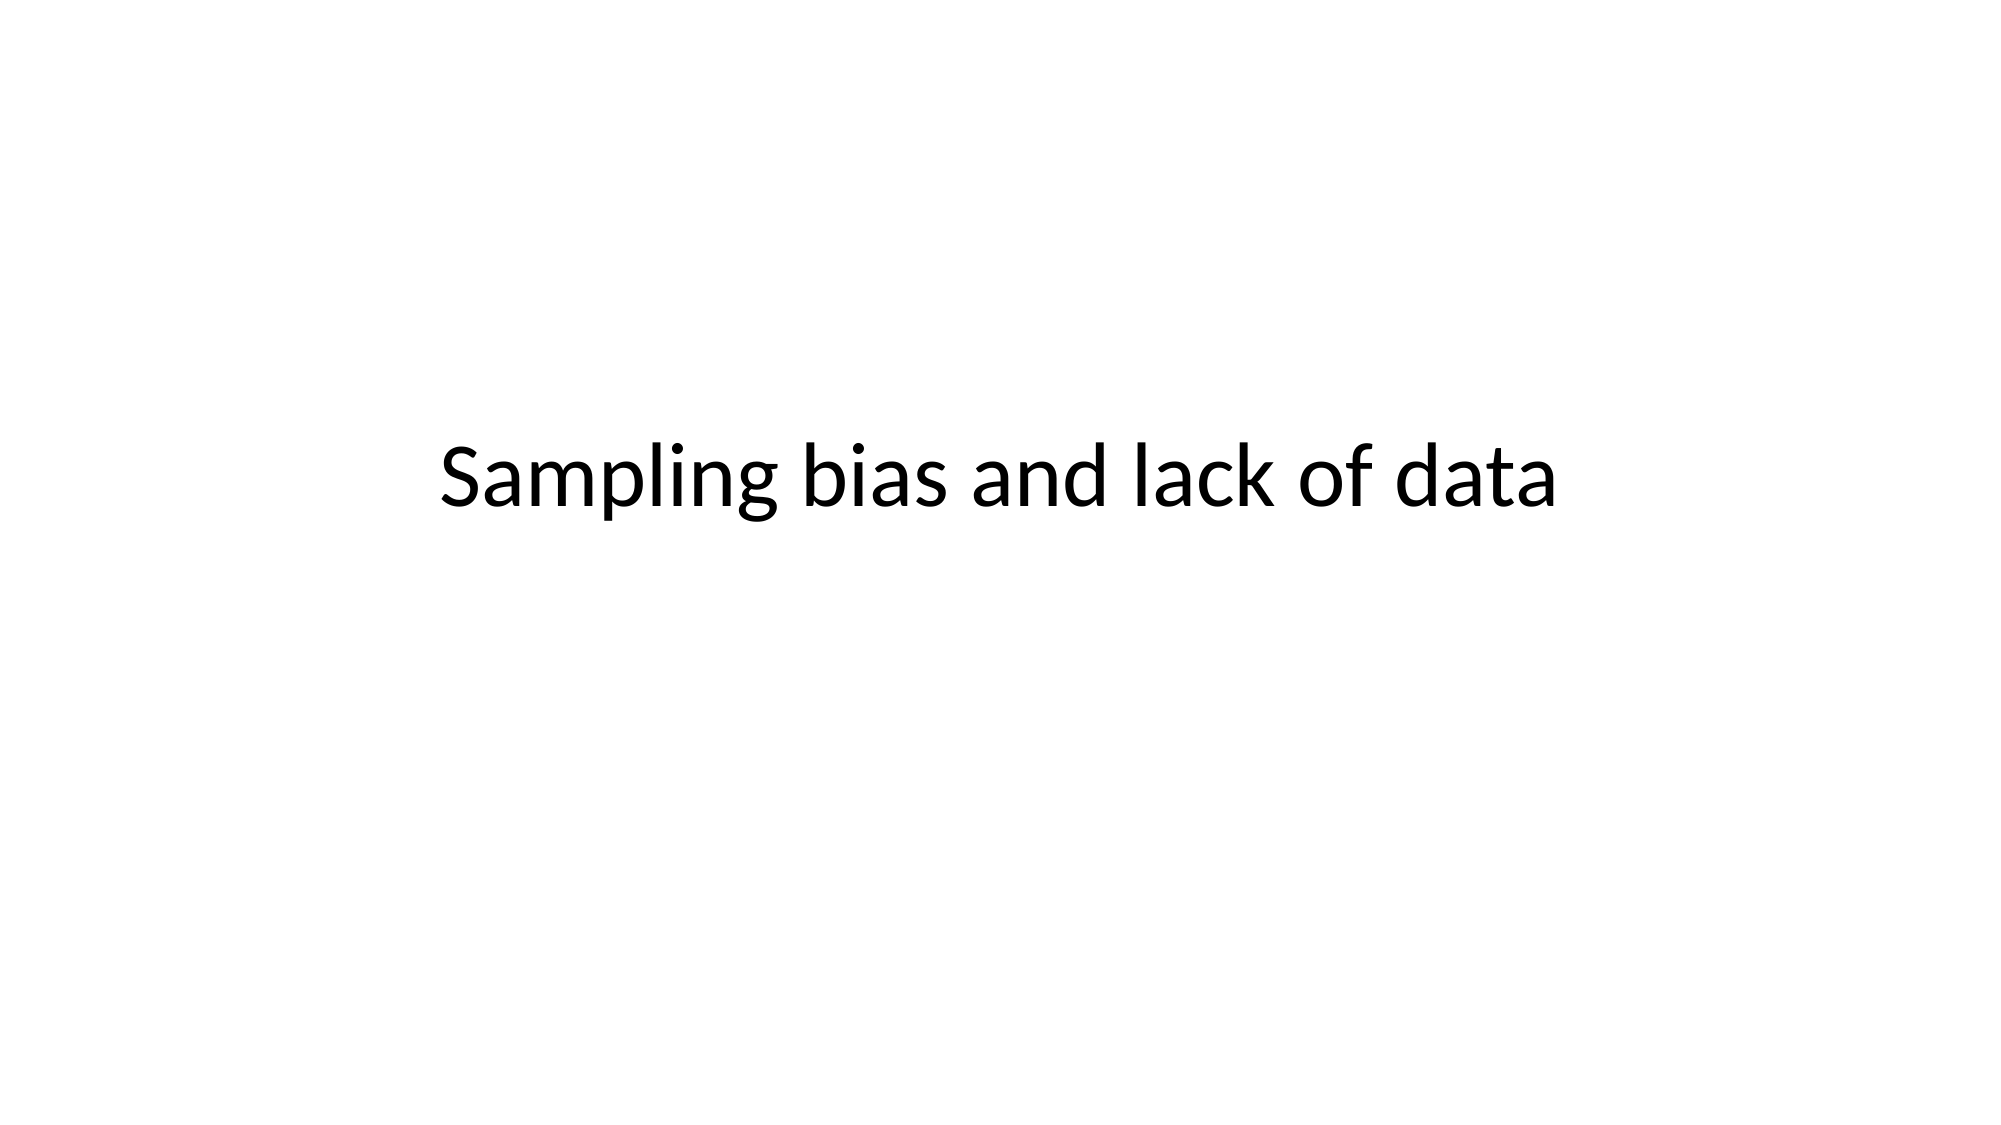

# Sampling bias and lack of data